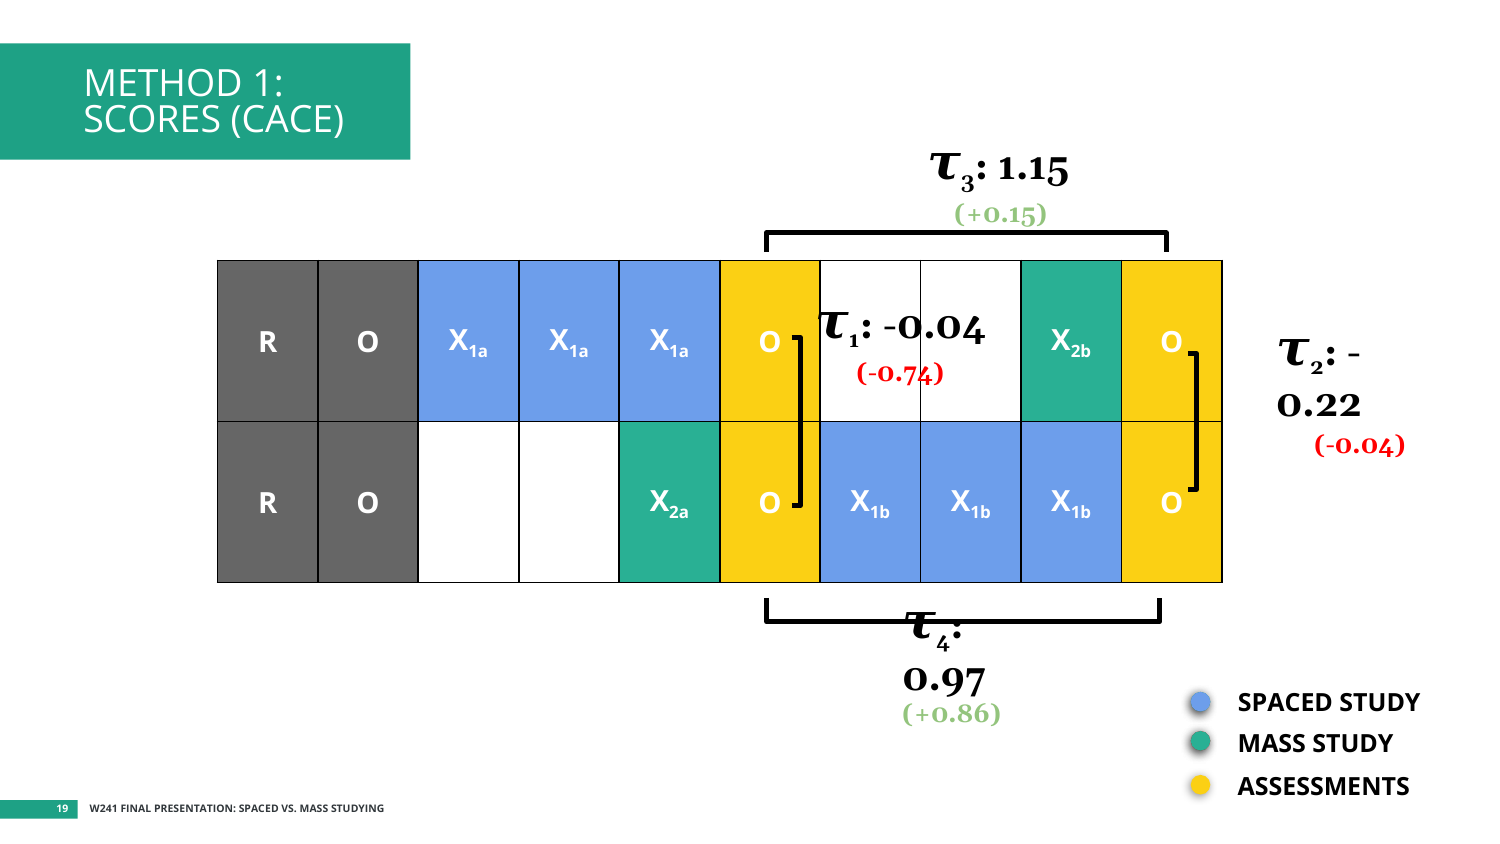

# METHOD 1: SCORES (CACE)

𝝉3: 1.15
(+0.15)
| R | O | X1a | X1a | X1a | O |  |  | X2b | O |
| --- | --- | --- | --- | --- | --- | --- | --- | --- | --- |
| R | O |  |  | X2a | O | X1b | X1b | X1b | O |
𝝉1: -0.04 (-0.74)

𝝉2: -0.22
(-0.04)

𝝉4: 0.97
(+0.86)
SPACED STUDY

MASS STUDY

ASSESSMENTS